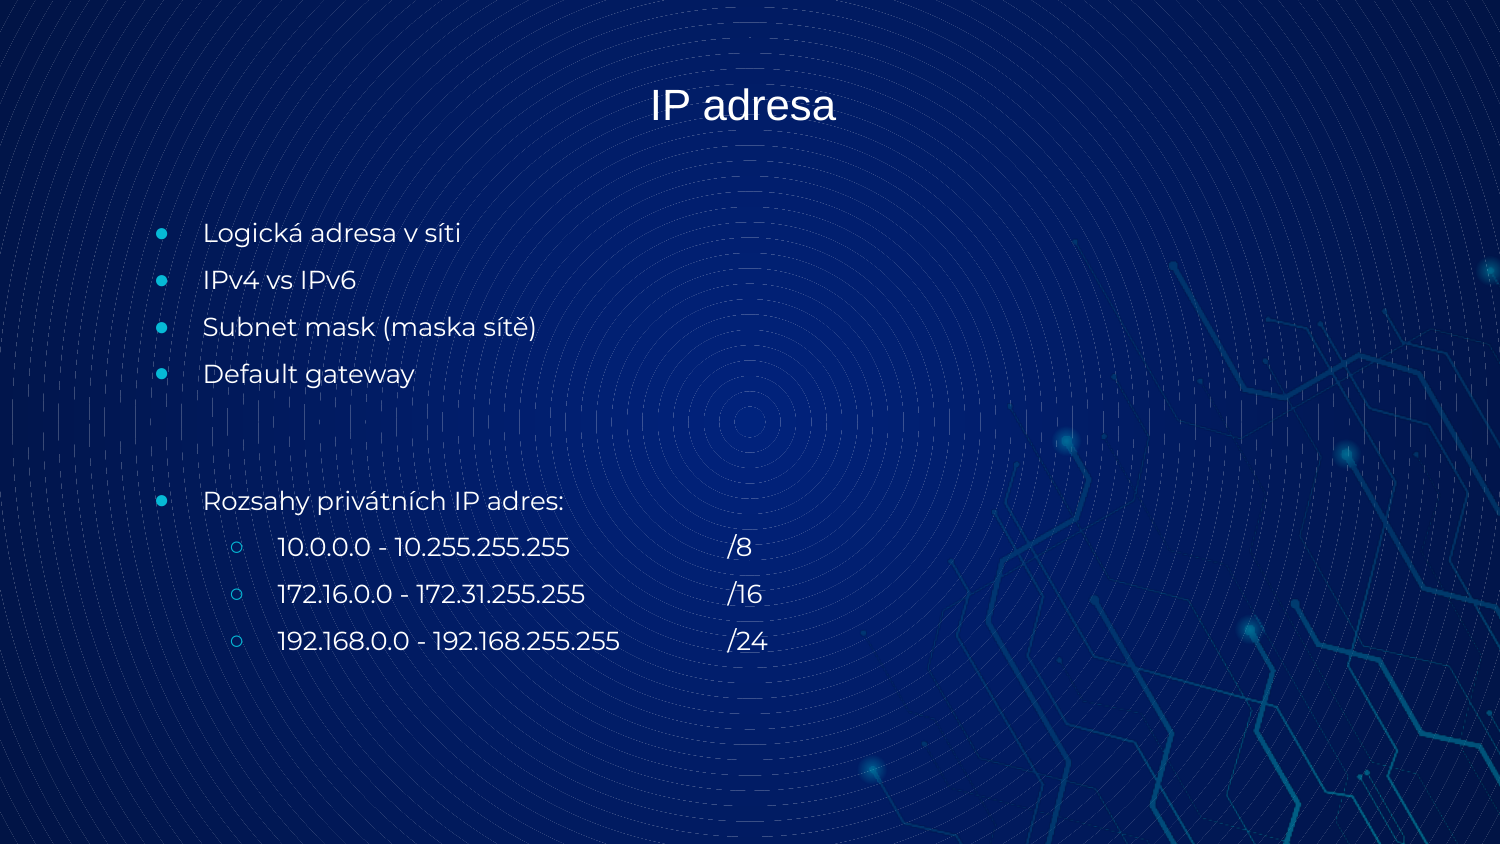

# IP adresa
Logická adresa v síti
IPv4 vs IPv6
Subnet mask (maska sítě)
Default gateway

Rozsahy privátních IP adres:
10.0.0.0 - 10.255.255.255     	/8
172.16.0.0 - 172.31.255.255   	/16
192.168.0.0 - 192.168.255.255 	/24